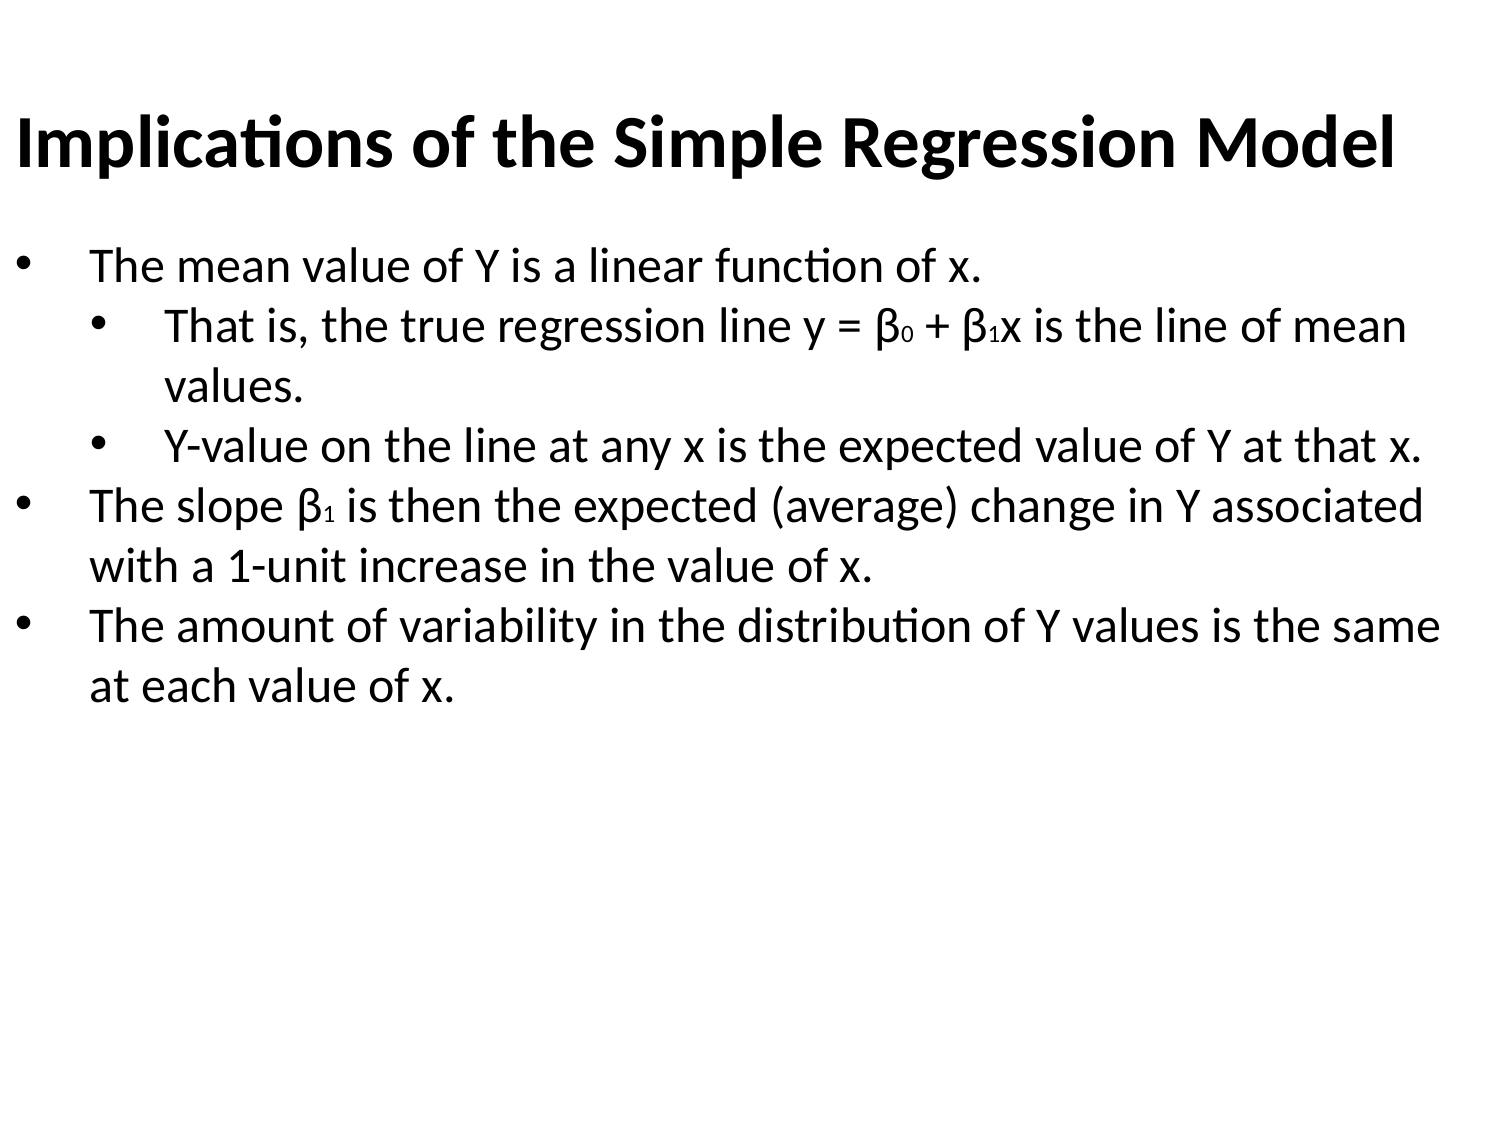

# Implications of the Simple Regression Model
The mean value of Y is a linear function of x.
That is, the true regression line y = β0 + β1x is the line of mean values.
Y-value on the line at any x is the expected value of Y at that x.
The slope β1 is then the expected (average) change in Y associated with a 1-unit increase in the value of x.
The amount of variability in the distribution of Y values is the same at each value of x.